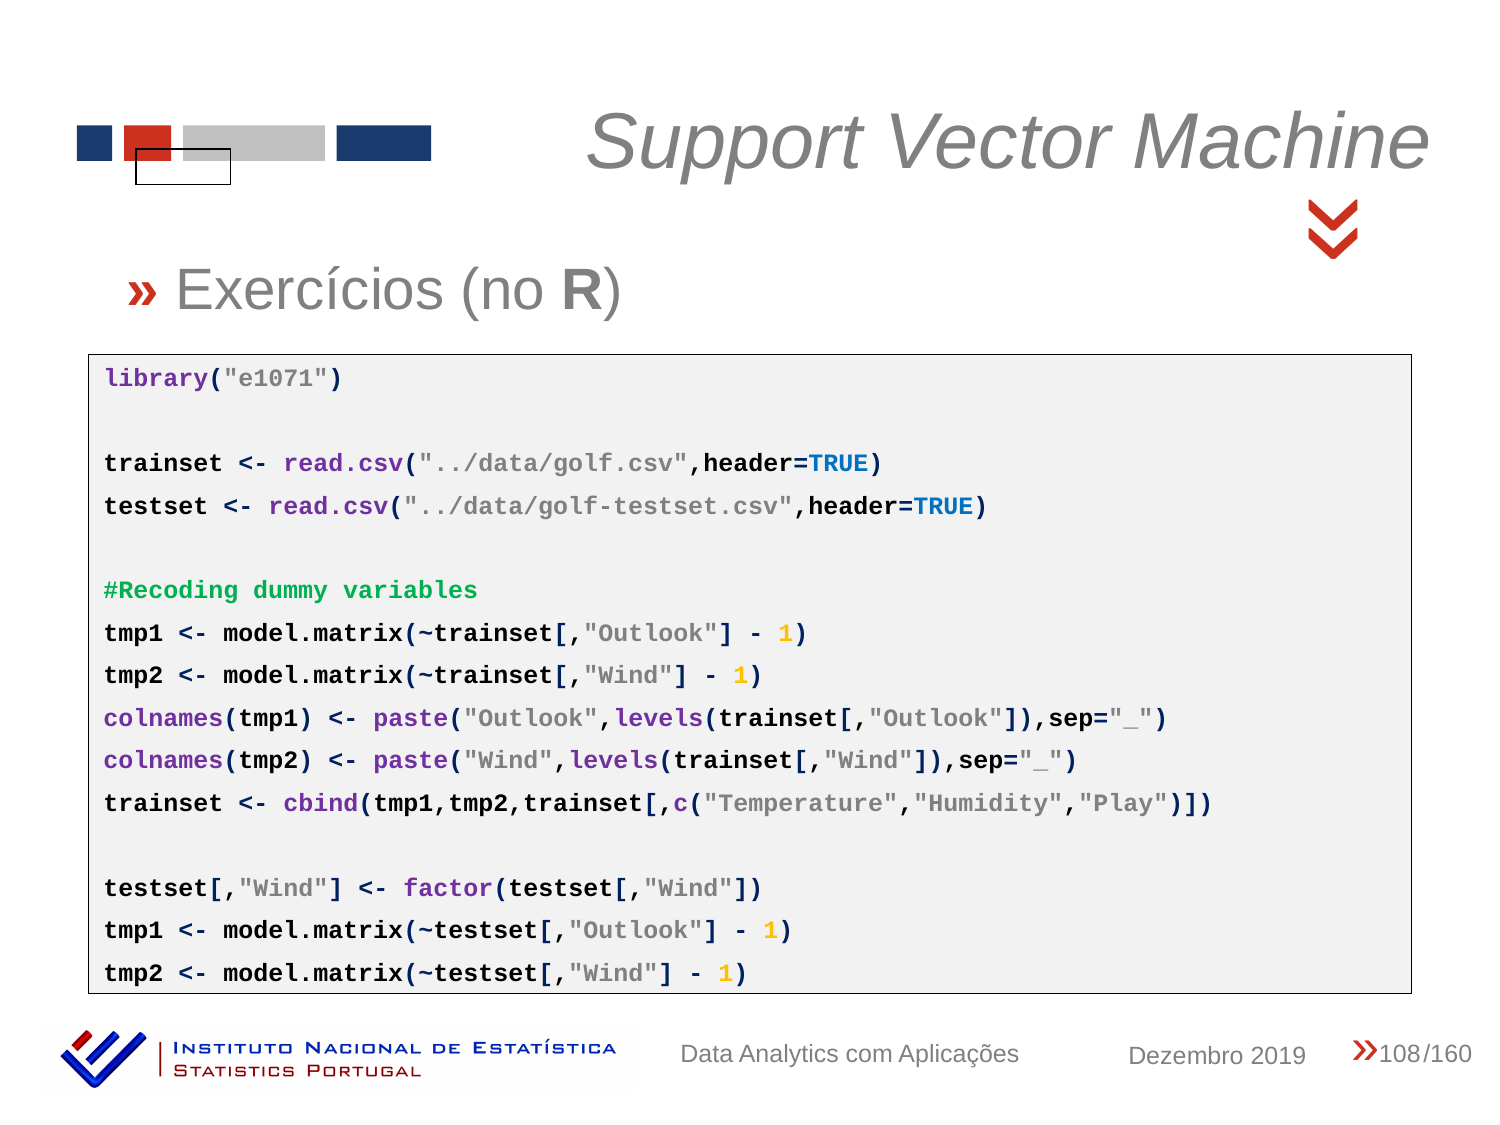

Support Vector Machine
«
» Exercícios (no R)
library("e1071")

trainset <- read.csv("../data/golf.csv",header=TRUE)
testset <- read.csv("../data/golf-testset.csv",header=TRUE)

#Recoding dummy variables
tmp1 <- model.matrix(~trainset[,"Outlook"] - 1)
tmp2 <- model.matrix(~trainset[,"Wind"] - 1)
colnames(tmp1) <- paste("Outlook",levels(trainset[,"Outlook"]),sep="_")
colnames(tmp2) <- paste("Wind",levels(trainset[,"Wind"]),sep="_")
trainset <- cbind(tmp1,tmp2,trainset[,c("Temperature","Humidity","Play")])

testset[,"Wind"] <- factor(testset[,"Wind"])
tmp1 <- model.matrix(~testset[,"Outlook"] - 1)
tmp2 <- model.matrix(~testset[,"Wind"] - 1)
108